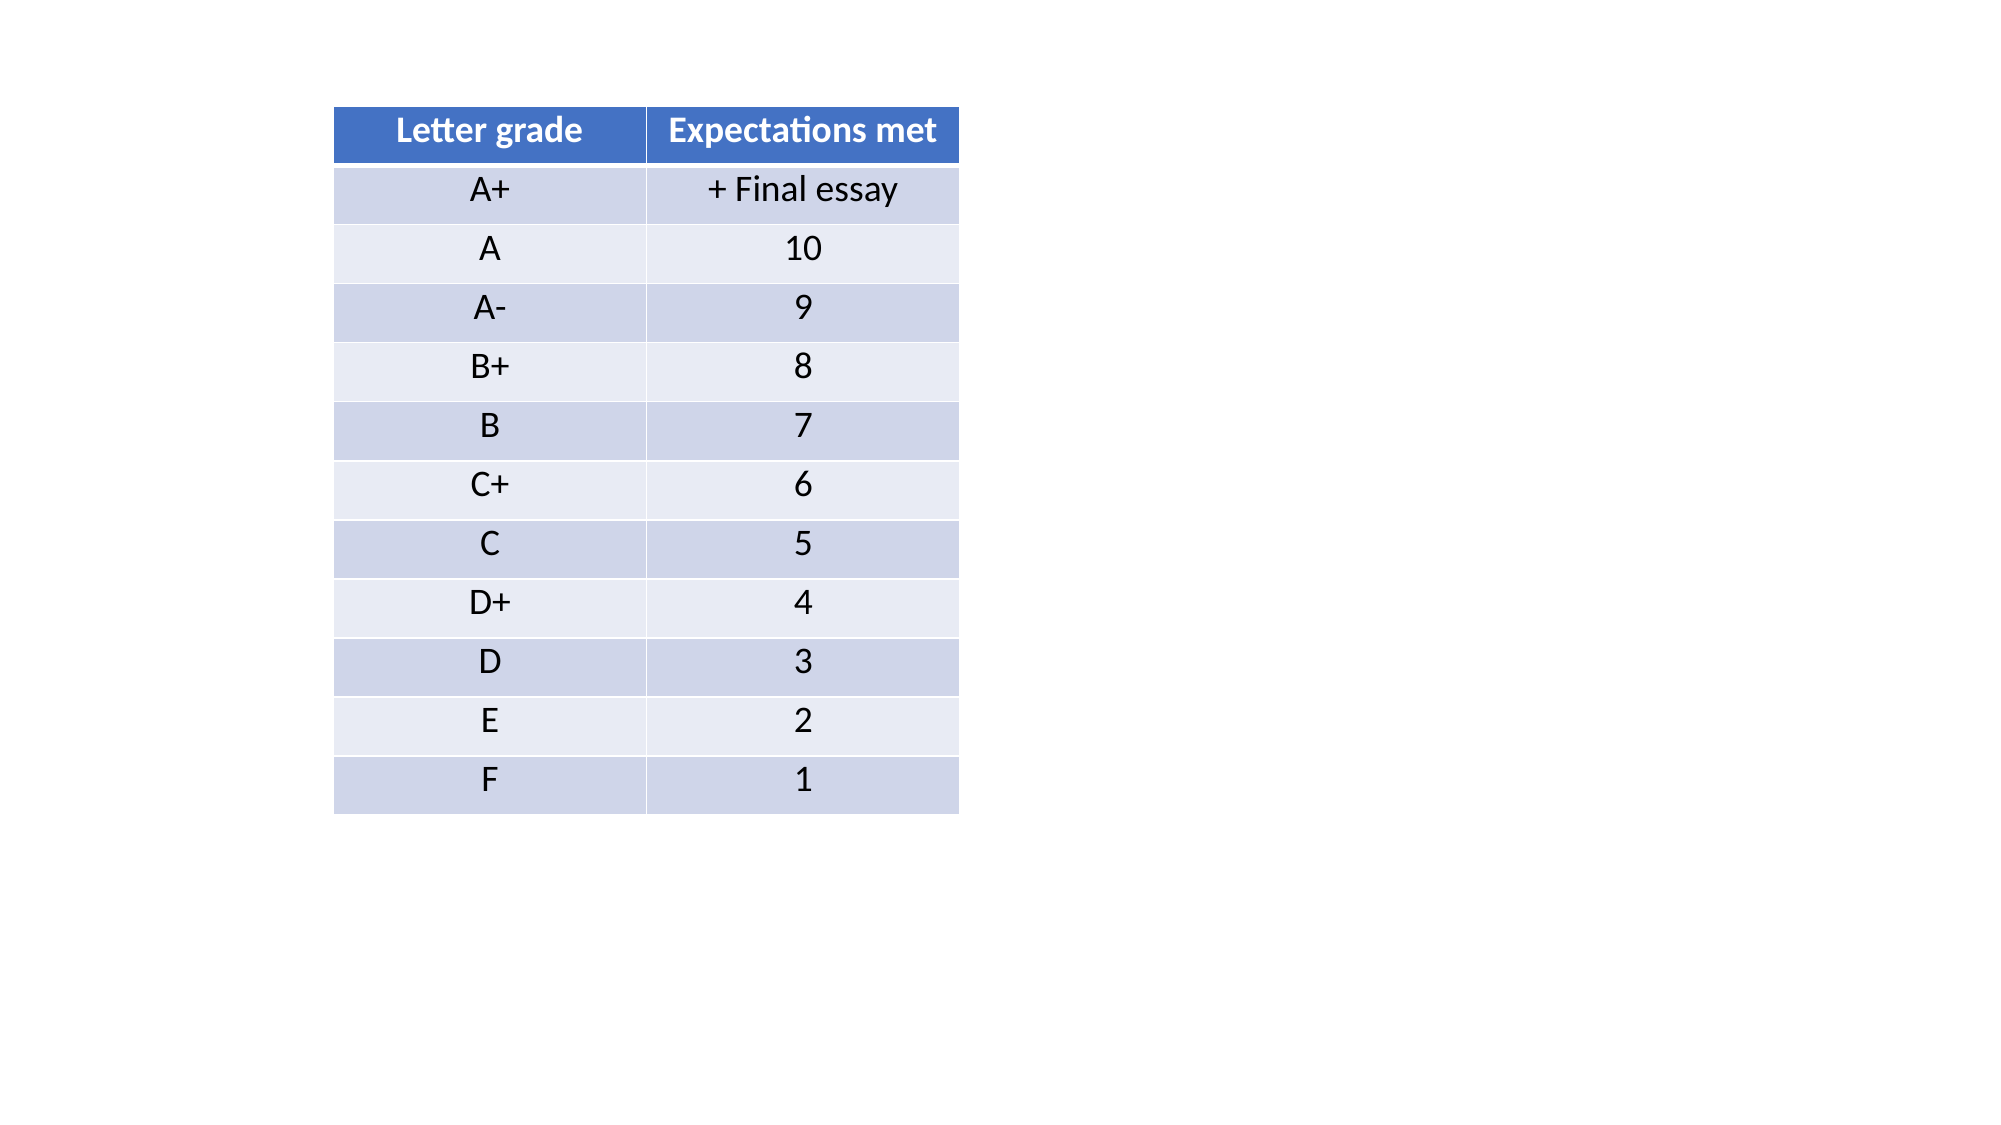

| Letter grade | Expectations met |
| --- | --- |
| A+ | + Final essay |
| A | 10 |
| A- | 9 |
| B+ | 8 |
| B | 7 |
| C+ | 6 |
| C | 5 |
| D+ | 4 |
| D | 3 |
| E | 2 |
| F | 1 |